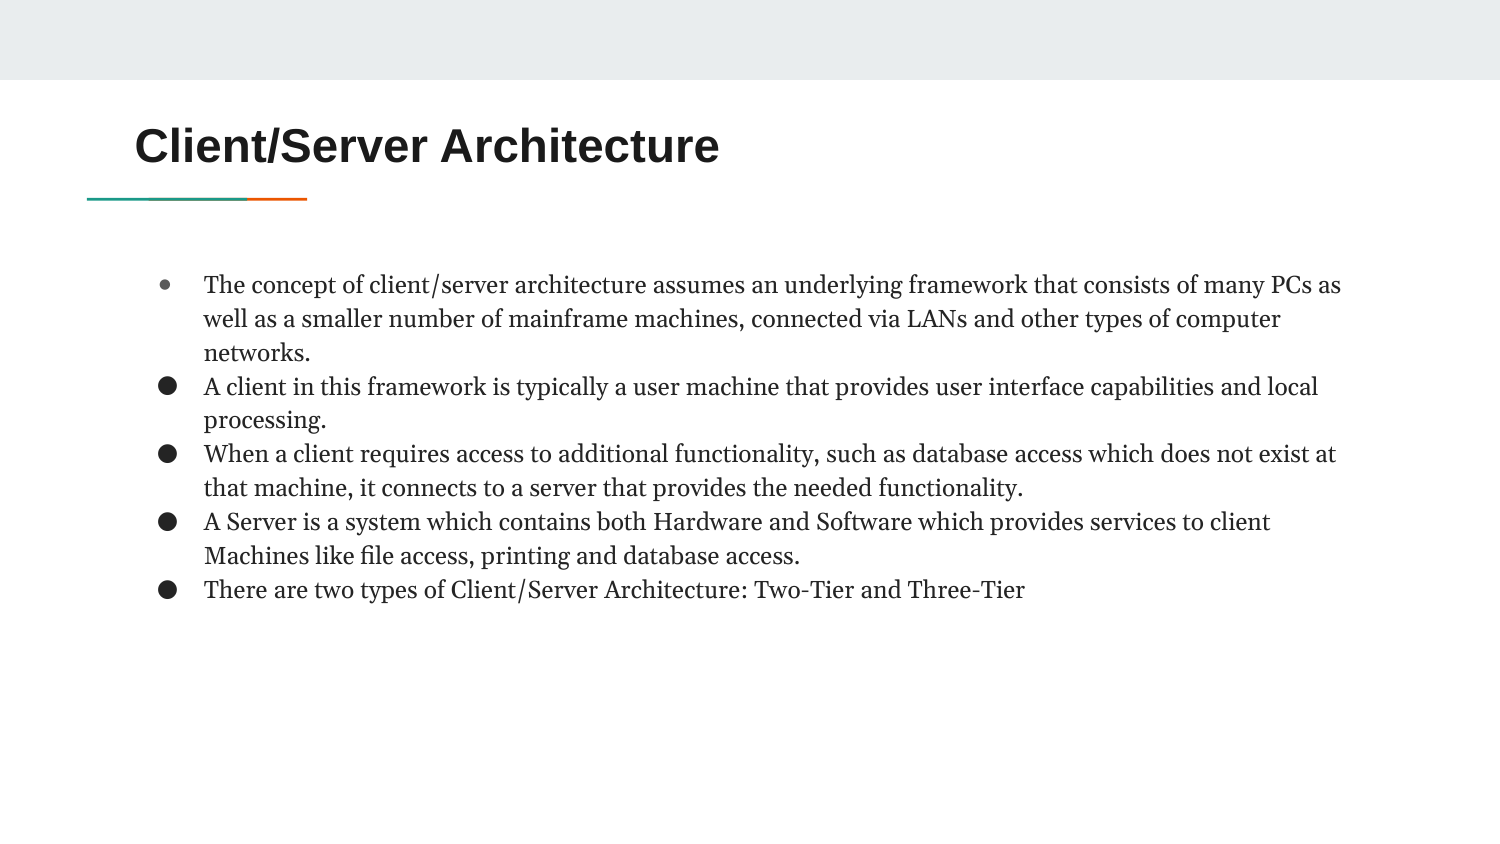

# Client/Server Architecture
The concept of client/server architecture assumes an underlying framework that consists of many PCs as well as a smaller number of mainframe machines, connected via LANs and other types of computer networks.
A client in this framework is typically a user machine that provides user interface capabilities and local processing.
When a client requires access to additional functionality, such as database access which does not exist at that machine, it connects to a server that provides the needed functionality.
A Server is a system which contains both Hardware and Software which provides services to client Machines like file access, printing and database access.
There are two types of Client/Server Architecture: Two-Tier and Three-Tier